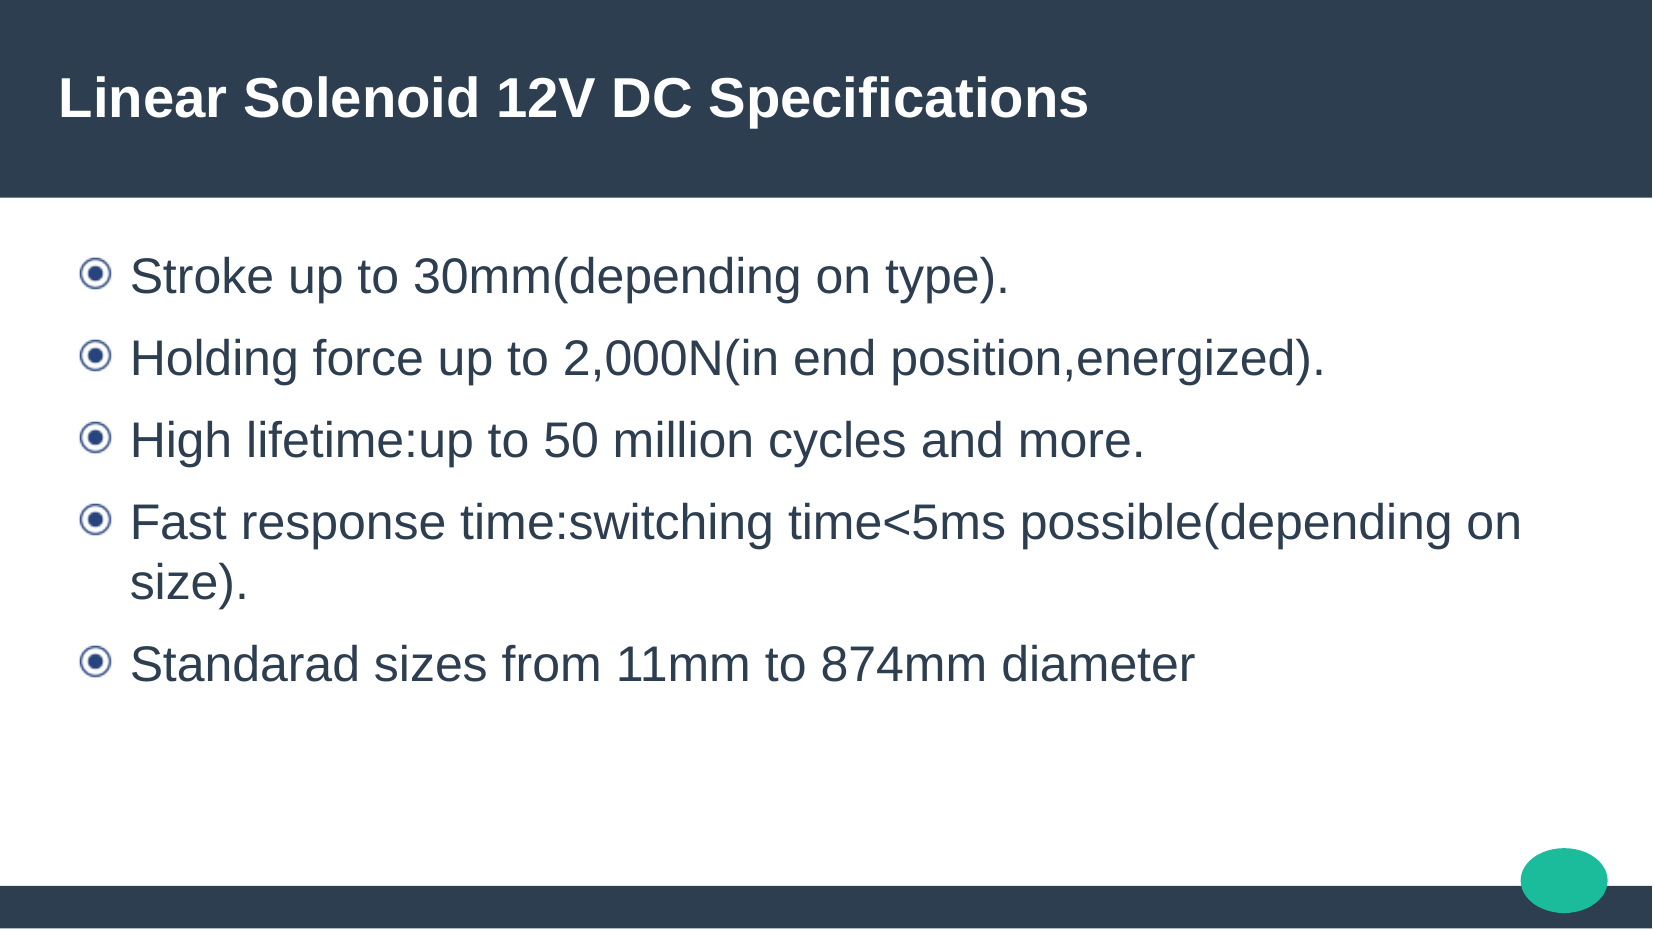

Linear Solenoid 12V DC Specifications
Stroke up to 30mm(depending on type).
Holding force up to 2,000N(in end position,energized).
High lifetime:up to 50 million cycles and more.
Fast response time:switching time<5ms possible(depending on size).
Standarad sizes from 11mm to 874mm diameter